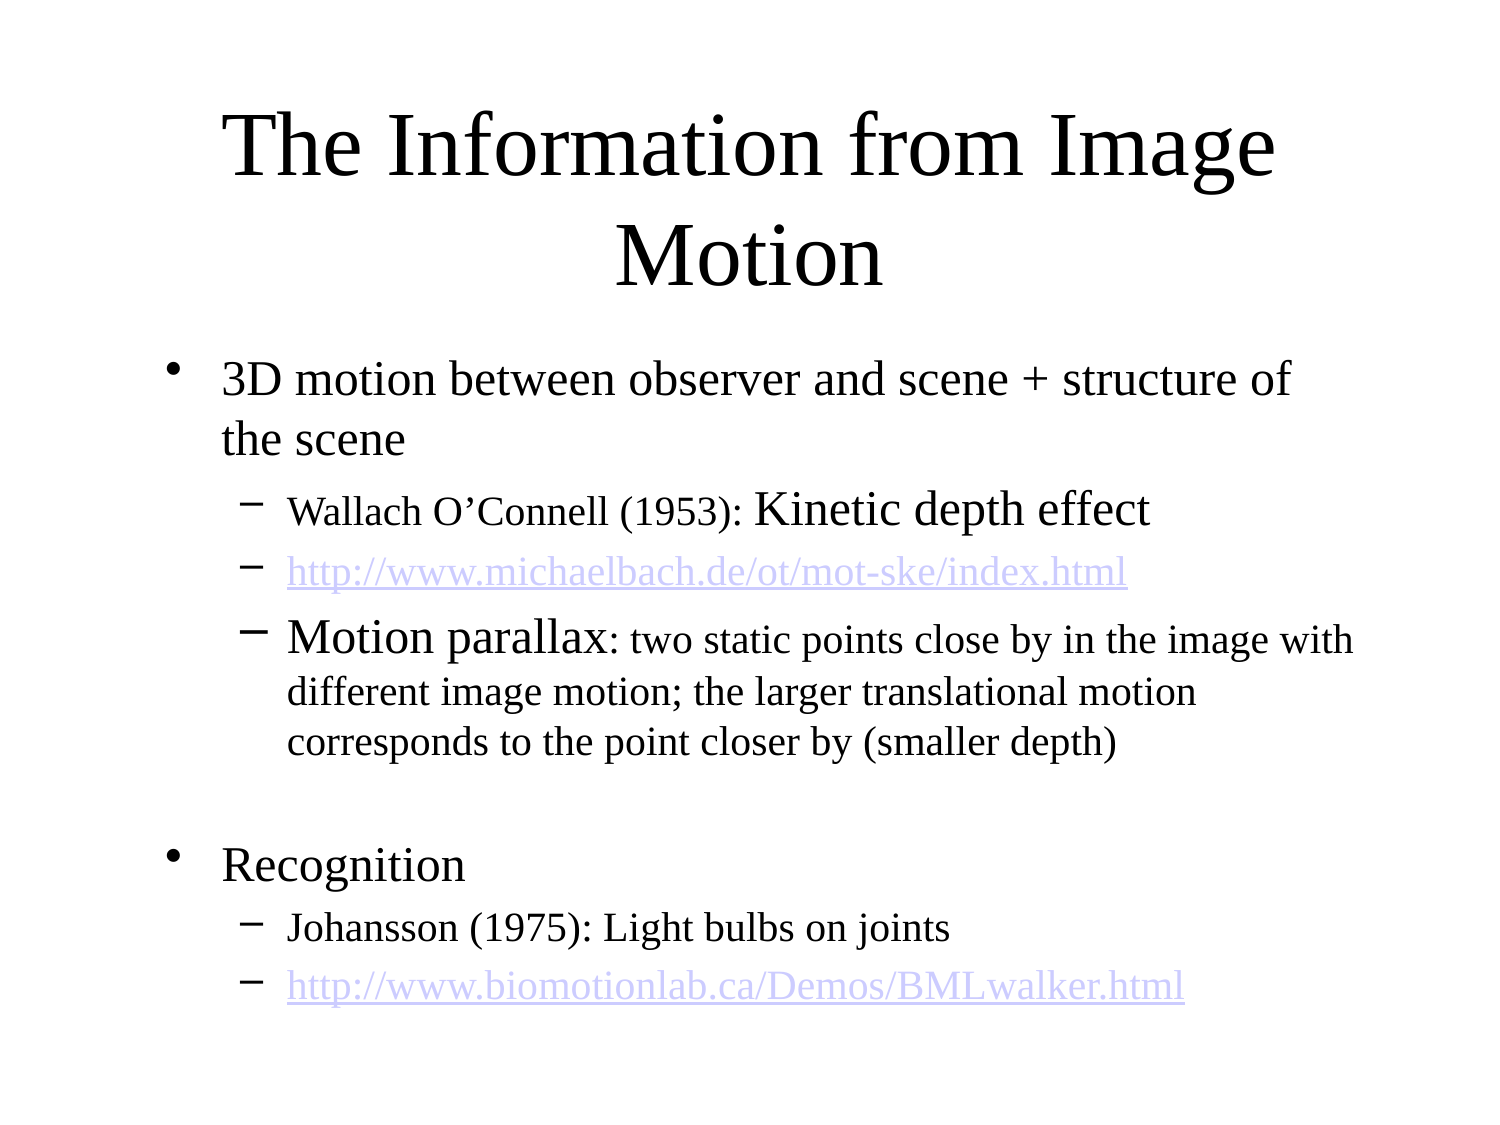

# The Information from Image Motion
3D motion between observer and scene + structure of the scene
Wallach O’Connell (1953): Kinetic depth effect
http://www.michaelbach.de/ot/mot-ske/index.html
Motion parallax: two static points close by in the image with different image motion; the larger translational motion corresponds to the point closer by (smaller depth)

Recognition
Johansson (1975): Light bulbs on joints
http://www.biomotionlab.ca/Demos/BMLwalker.html